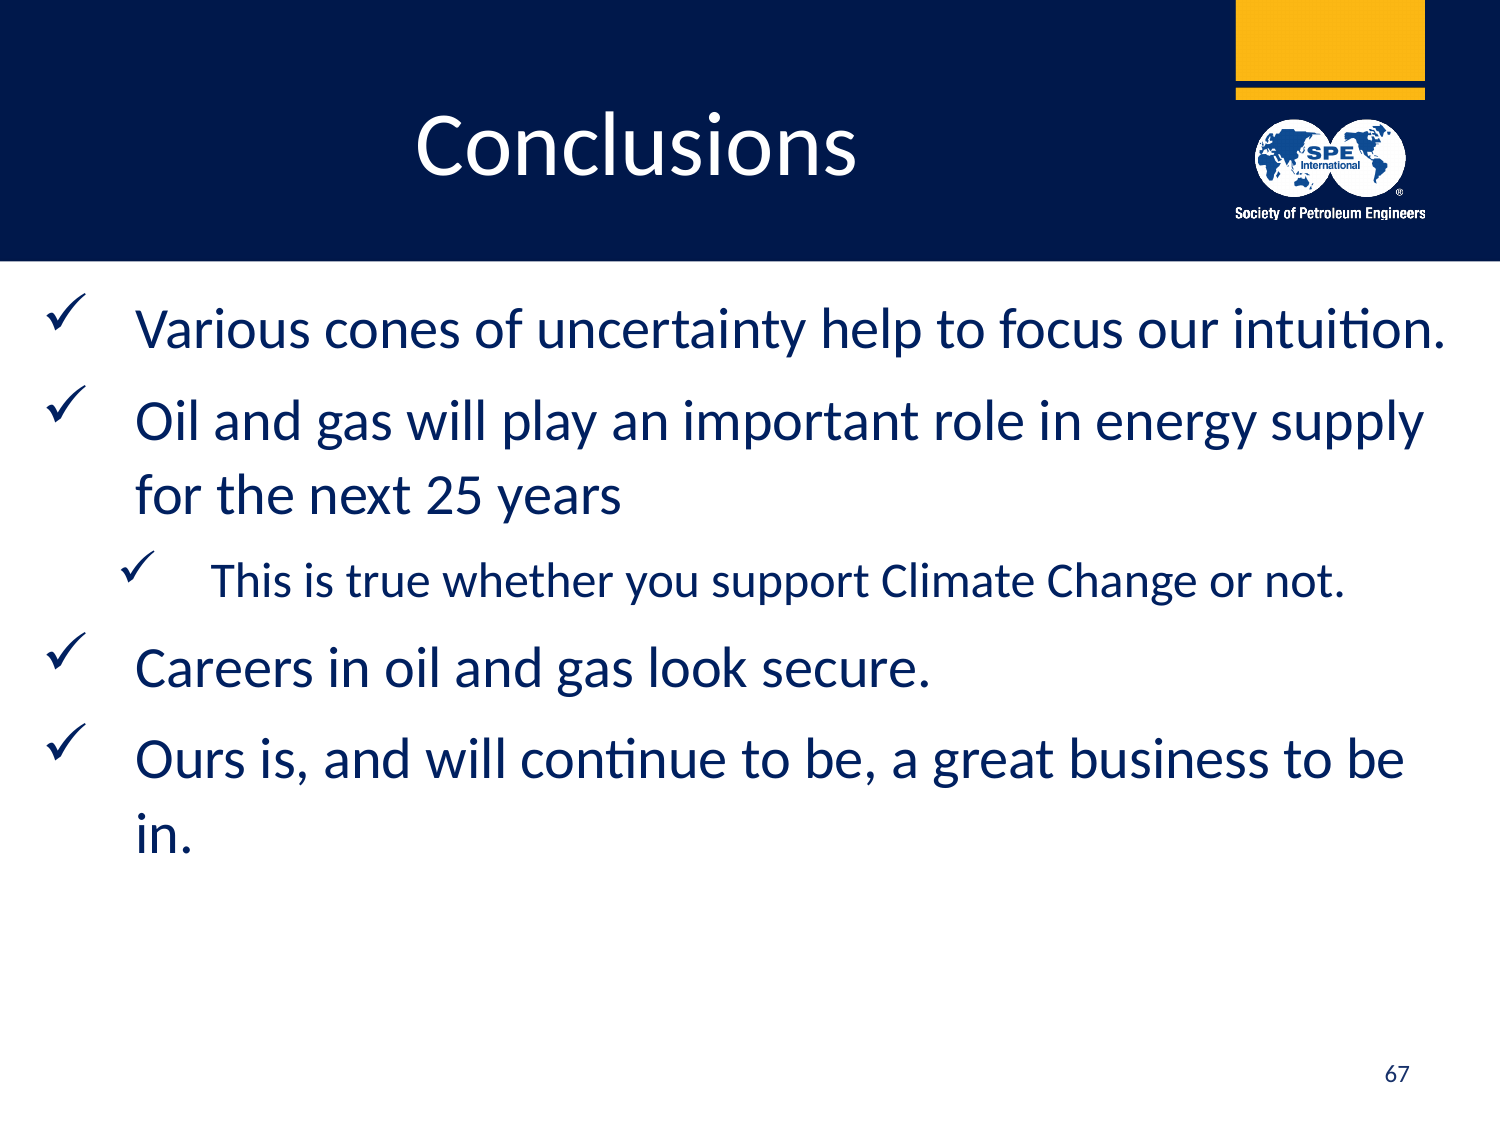

# Conclusions
Various cones of uncertainty help to focus our intuition.
Oil and gas will play an important role in energy supply for the next 25 years
This is true whether you support Climate Change or not.
Careers in oil and gas look secure.
Ours is, and will continue to be, a great business to be in.
67